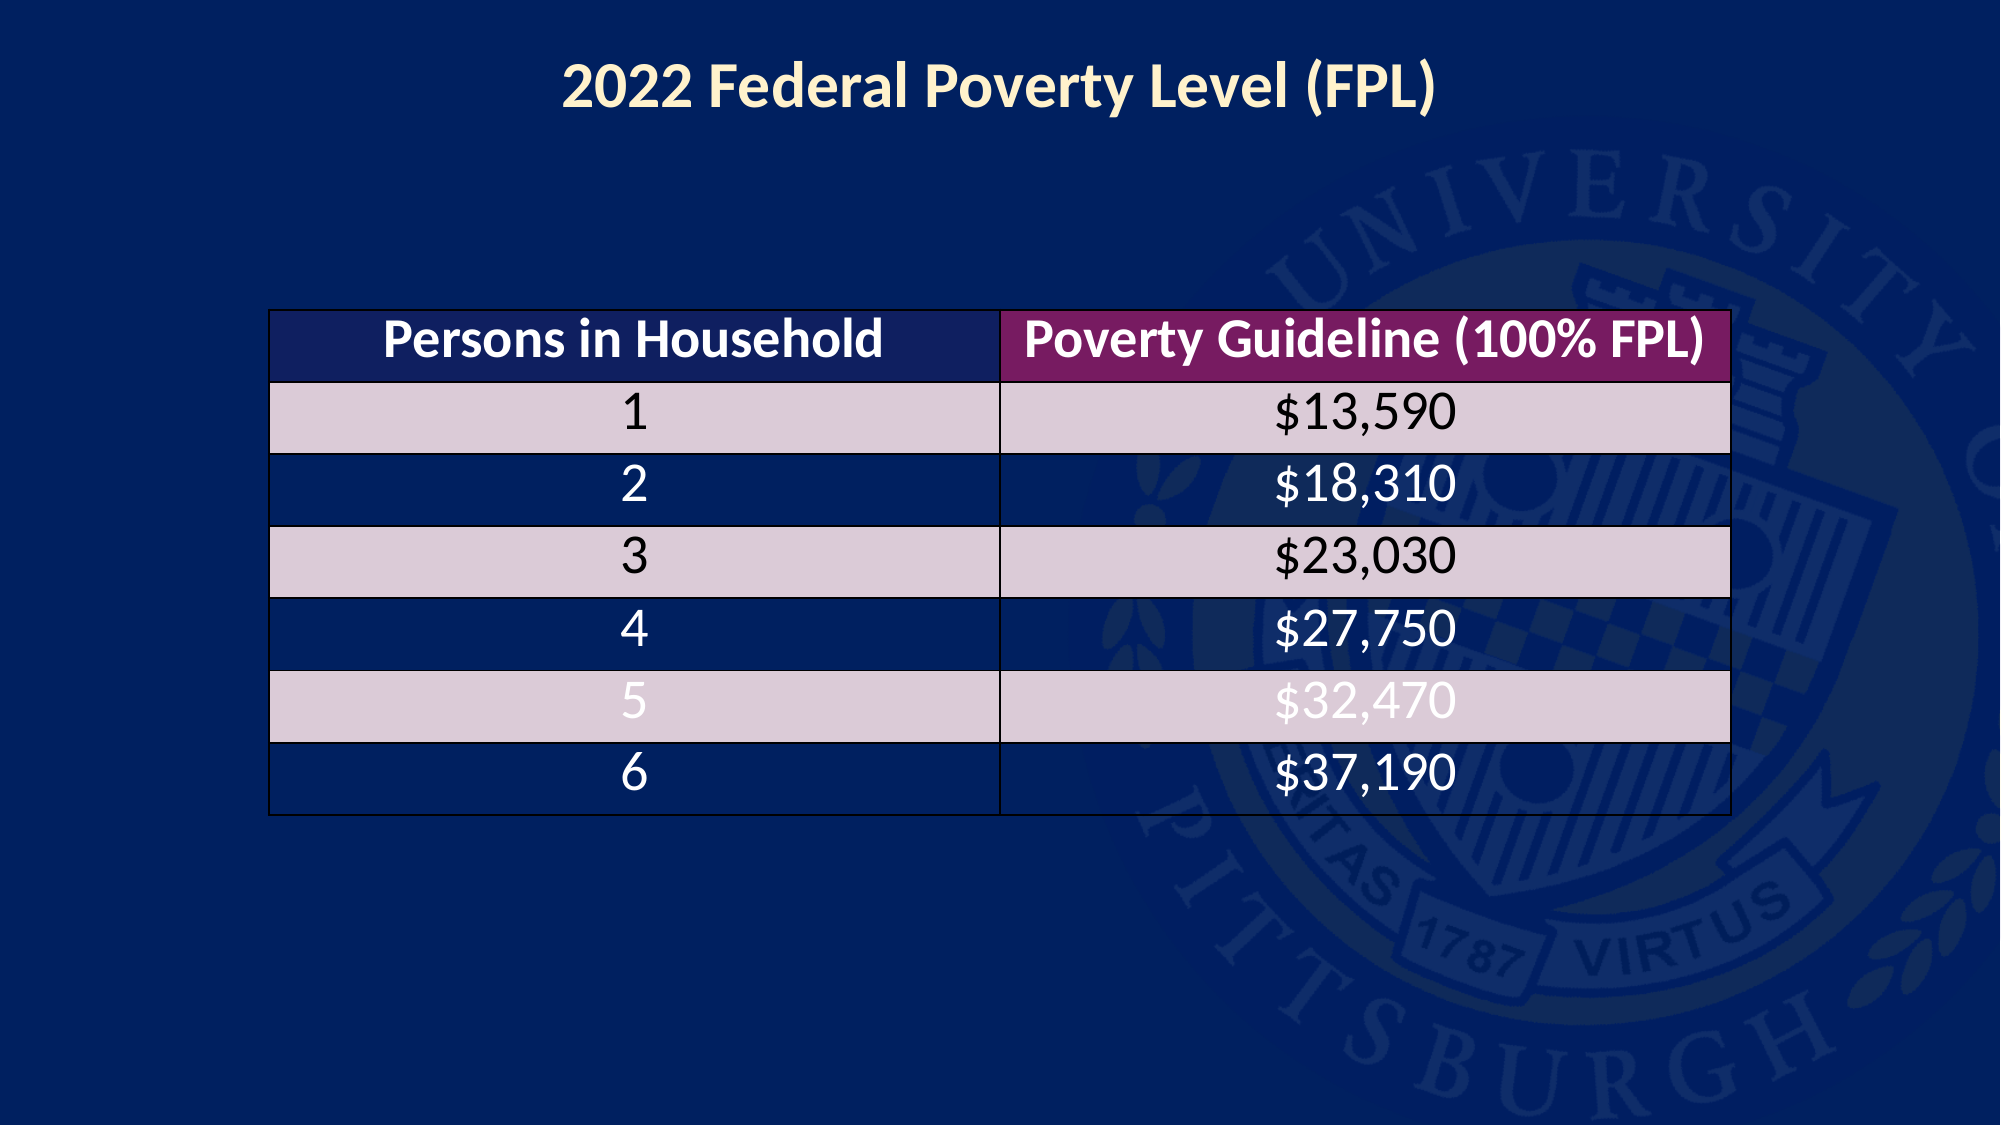

# 2022 Federal Poverty Level (FPL)
| Persons in Household | Poverty Guideline (100% FPL) |
| --- | --- |
| 1 | $13,590 |
| 2 | $18,310 |
| 3 | $23,030 |
| 4 | $27,750 |
| 5 | $32,470 |
| 6 | $37,190 |